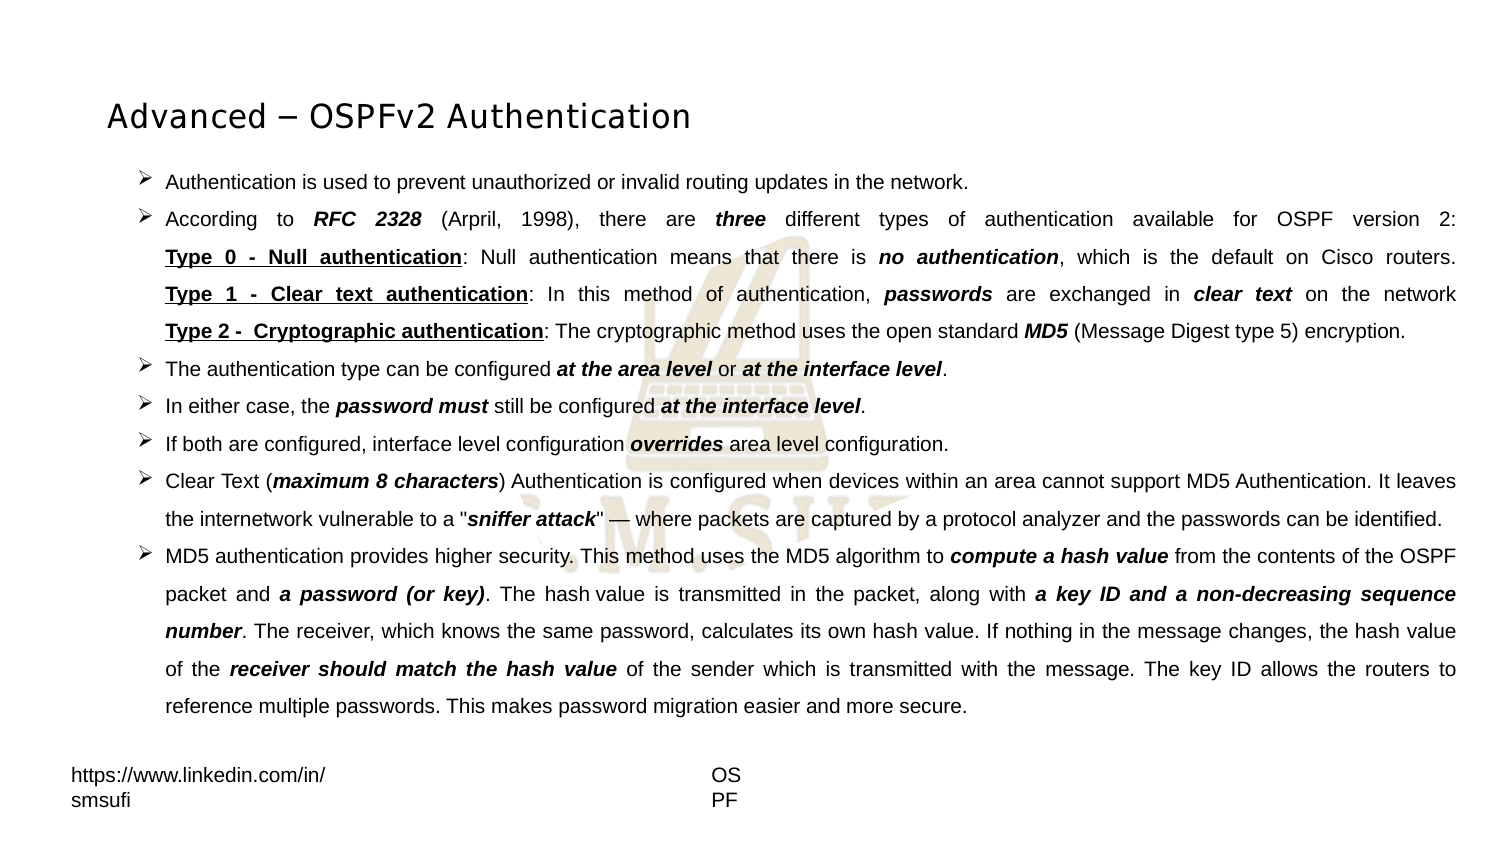

Advanced – OSPFv2 Authentication
Authentication is used to prevent unauthorized or invalid routing updates in the network.
According to RFC 2328 (Arpril, 1998), there are three different types of authentication available for OSPF version 2:
Type 0 - Null authentication: Null authentication means that there is no authentication, which is the default on Cisco routers.
Type 1 - Clear text authentication: In this method of authentication, passwords are exchanged in clear text on the network
Type 2 -  Cryptographic authentication: The cryptographic method uses the open standard MD5 (Message Digest type 5) encryption.
The authentication type can be configured at the area level or at the interface level.
In either case, the password must still be configured at the interface level.
If both are configured, interface level configuration overrides area level configuration.
Clear Text (maximum 8 characters) Authentication is configured when devices within an area cannot support MD5 Authentication. It leaves the internetwork vulnerable to a "sniffer attack" — where packets are captured by a protocol analyzer and the passwords can be identified.
MD5 authentication provides higher security. This method uses the MD5 algorithm to compute a hash value from the contents of the OSPF packet and a password (or key). The hash value is transmitted in the packet, along with a key ID and a non-decreasing sequence number. The receiver, which knows the same password, calculates its own hash value. If nothing in the message changes, the hash value of the receiver should match the hash value of the sender which is transmitted with the message. The key ID allows the routers to reference multiple passwords. This makes password migration easier and more secure.